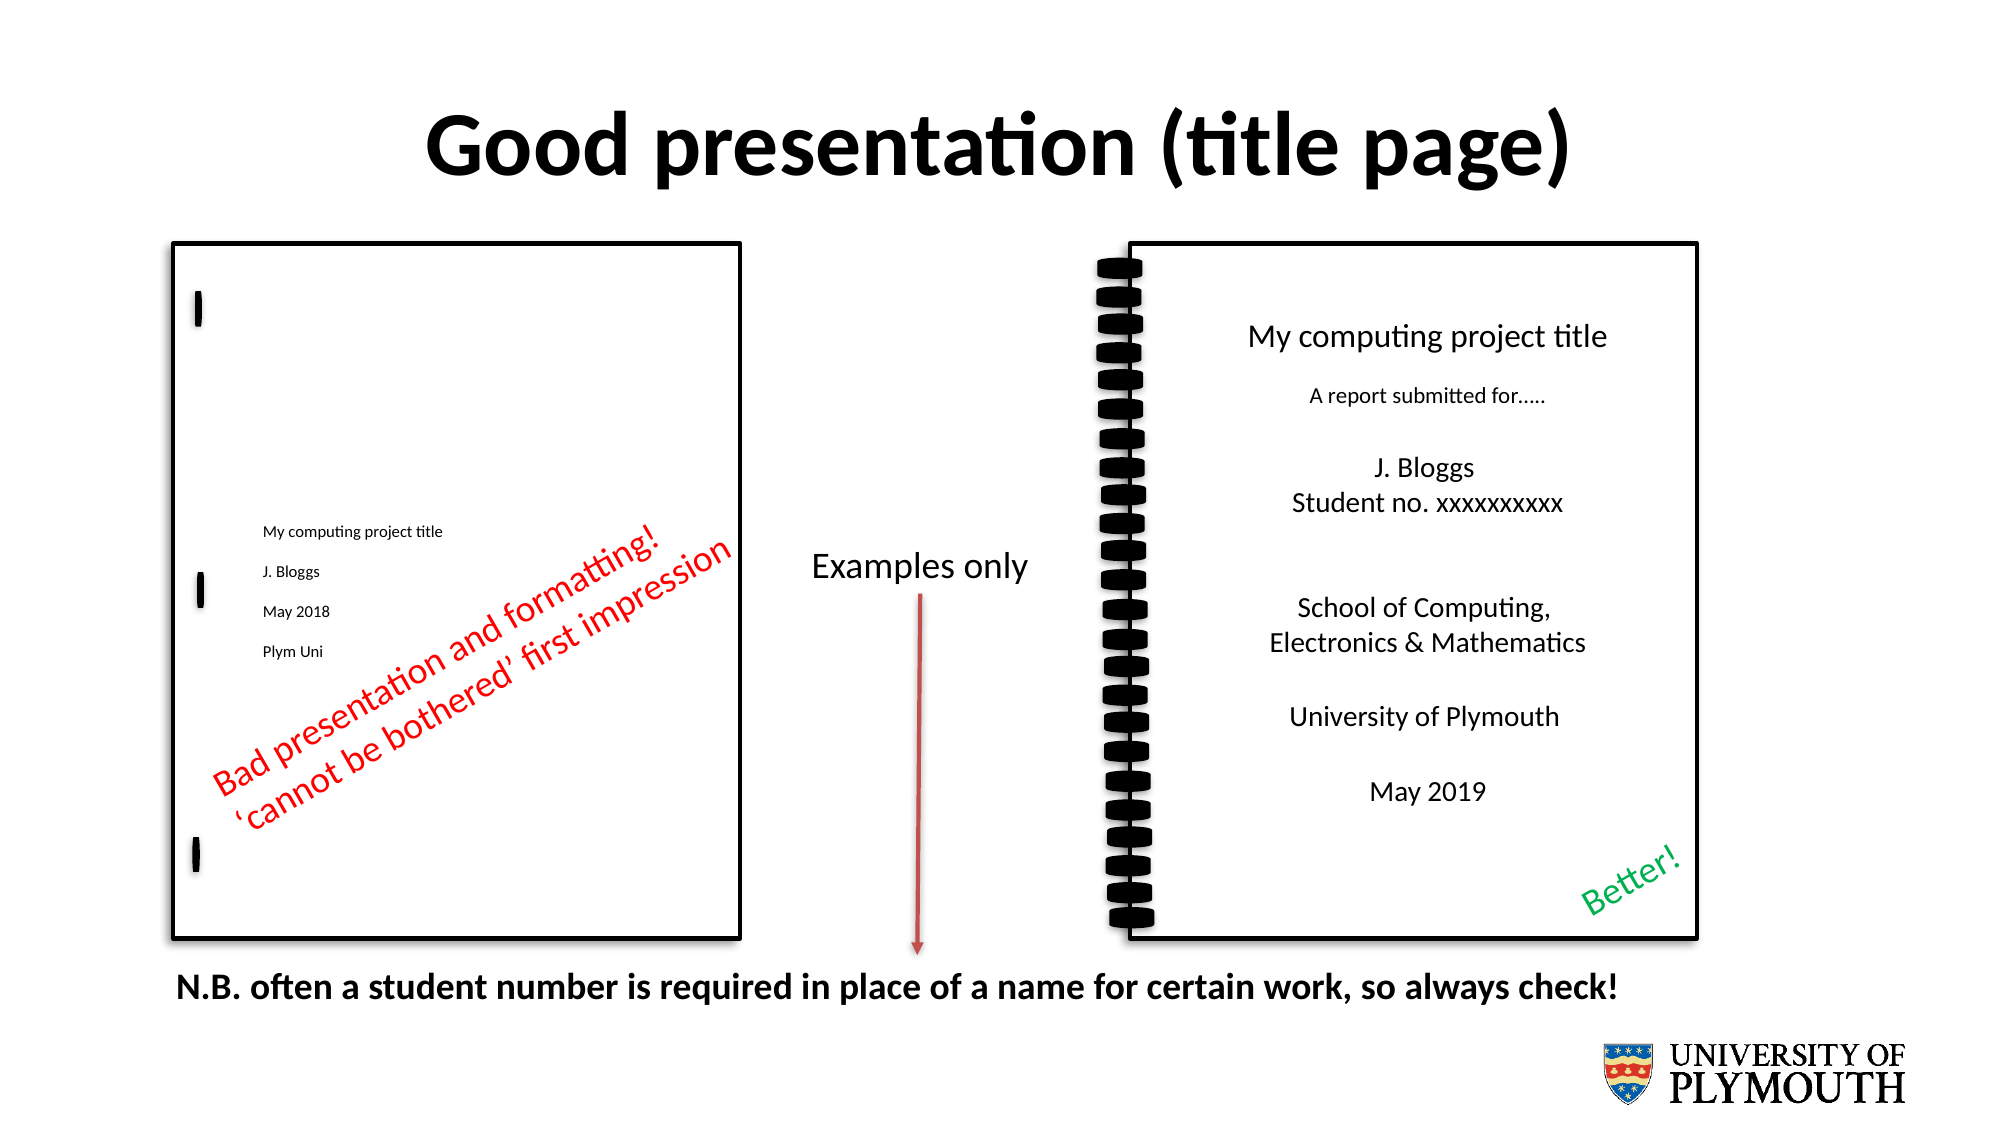

# Good presentation (title page)

My computing project title

J. Bloggs

May 2018

Plym Uni

My computing project title

A report submitted for…..

J. Bloggs
Student no. xxxxxxxxxx

School of Computing,
Electronics & Mathematics

University of Plymouth

May 2019

Examples only

Bad presentation and formatting!
‘cannot be bothered’ first impression

Better!

N.B. often a student number is required in place of a name for certain work, so always check!